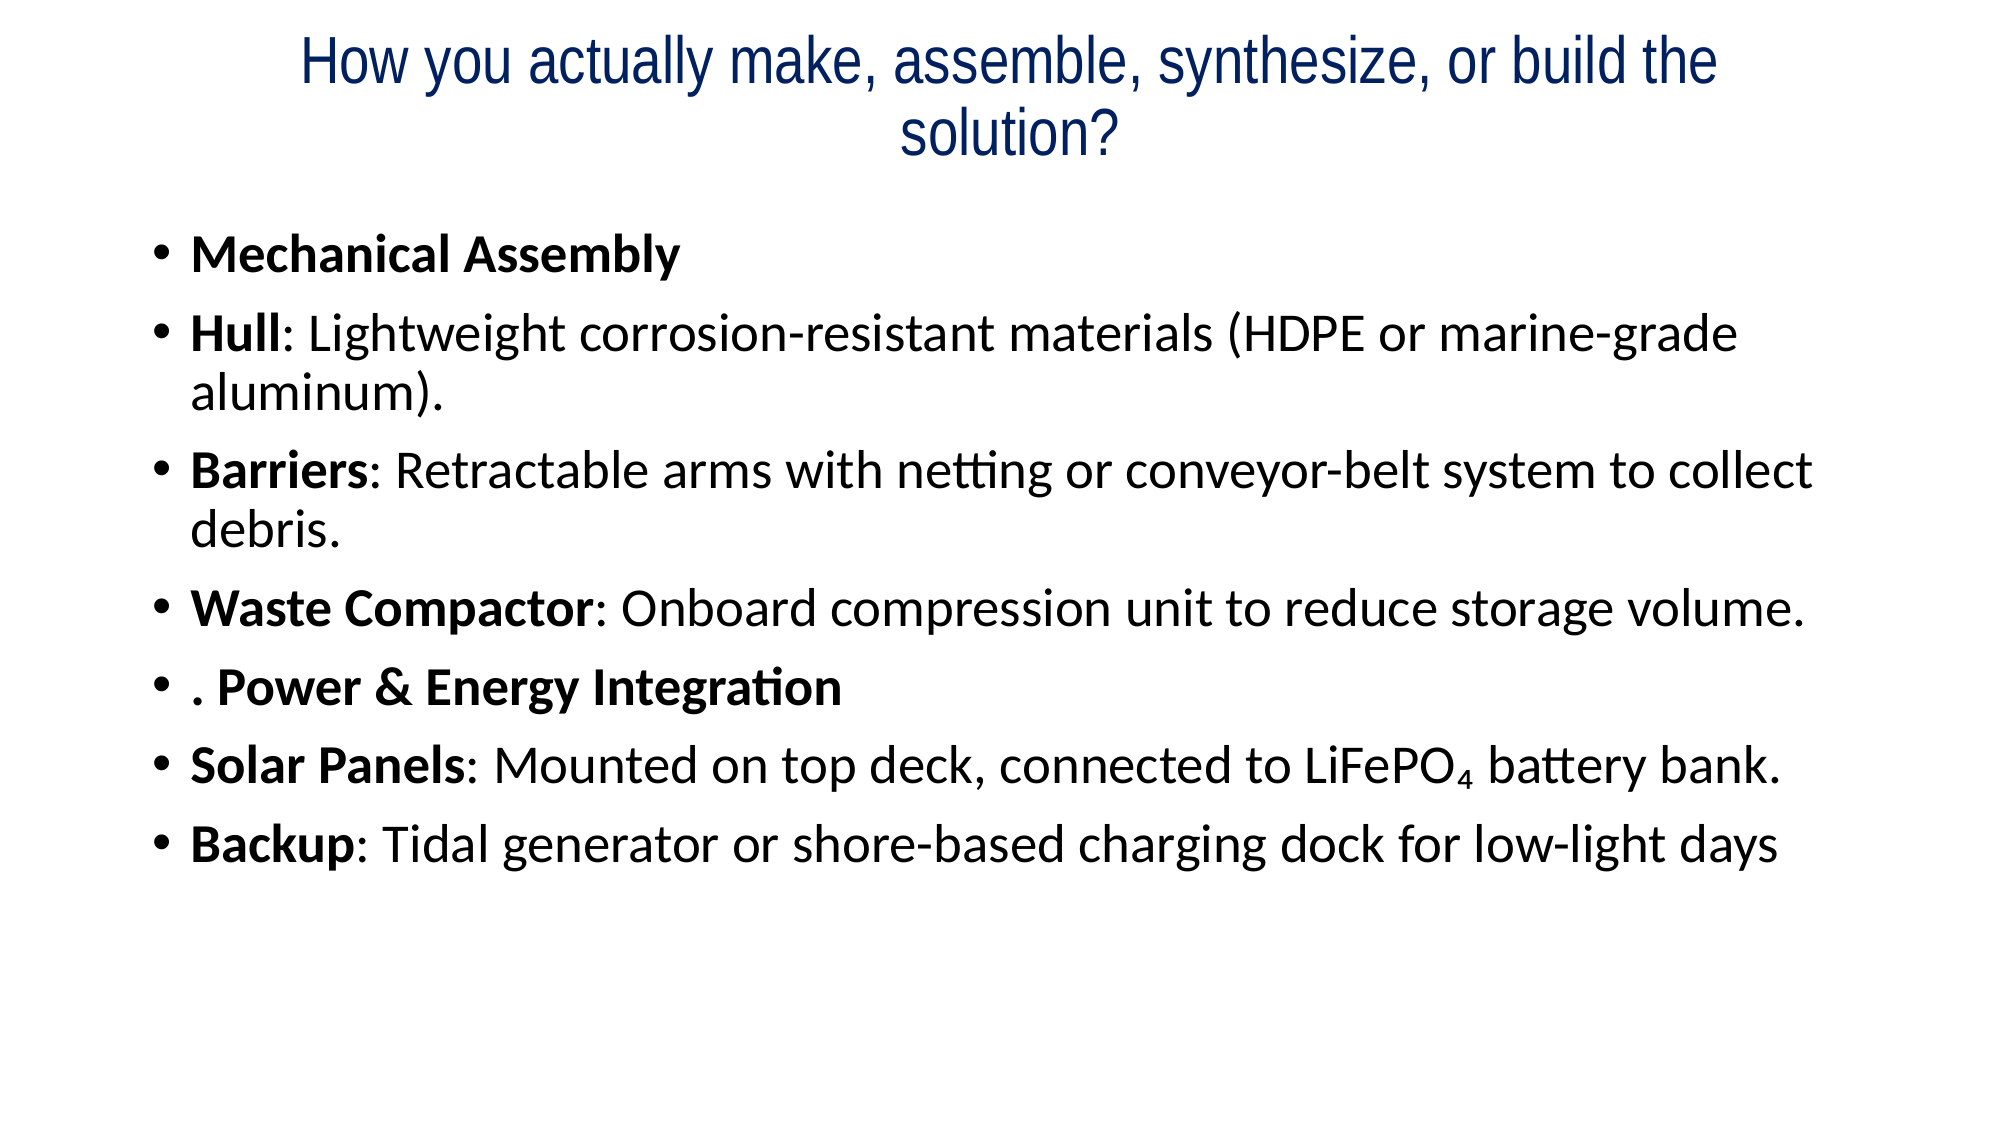

# How you actually make, assemble, synthesize, or build the solution?
Mechanical Assembly
Hull: Lightweight corrosion-resistant materials (HDPE or marine-grade aluminum).
Barriers: Retractable arms with netting or conveyor-belt system to collect debris.
Waste Compactor: Onboard compression unit to reduce storage volume.
. Power & Energy Integration
Solar Panels: Mounted on top deck, connected to LiFePO₄ battery bank.
Backup: Tidal generator or shore-based charging dock for low-light days